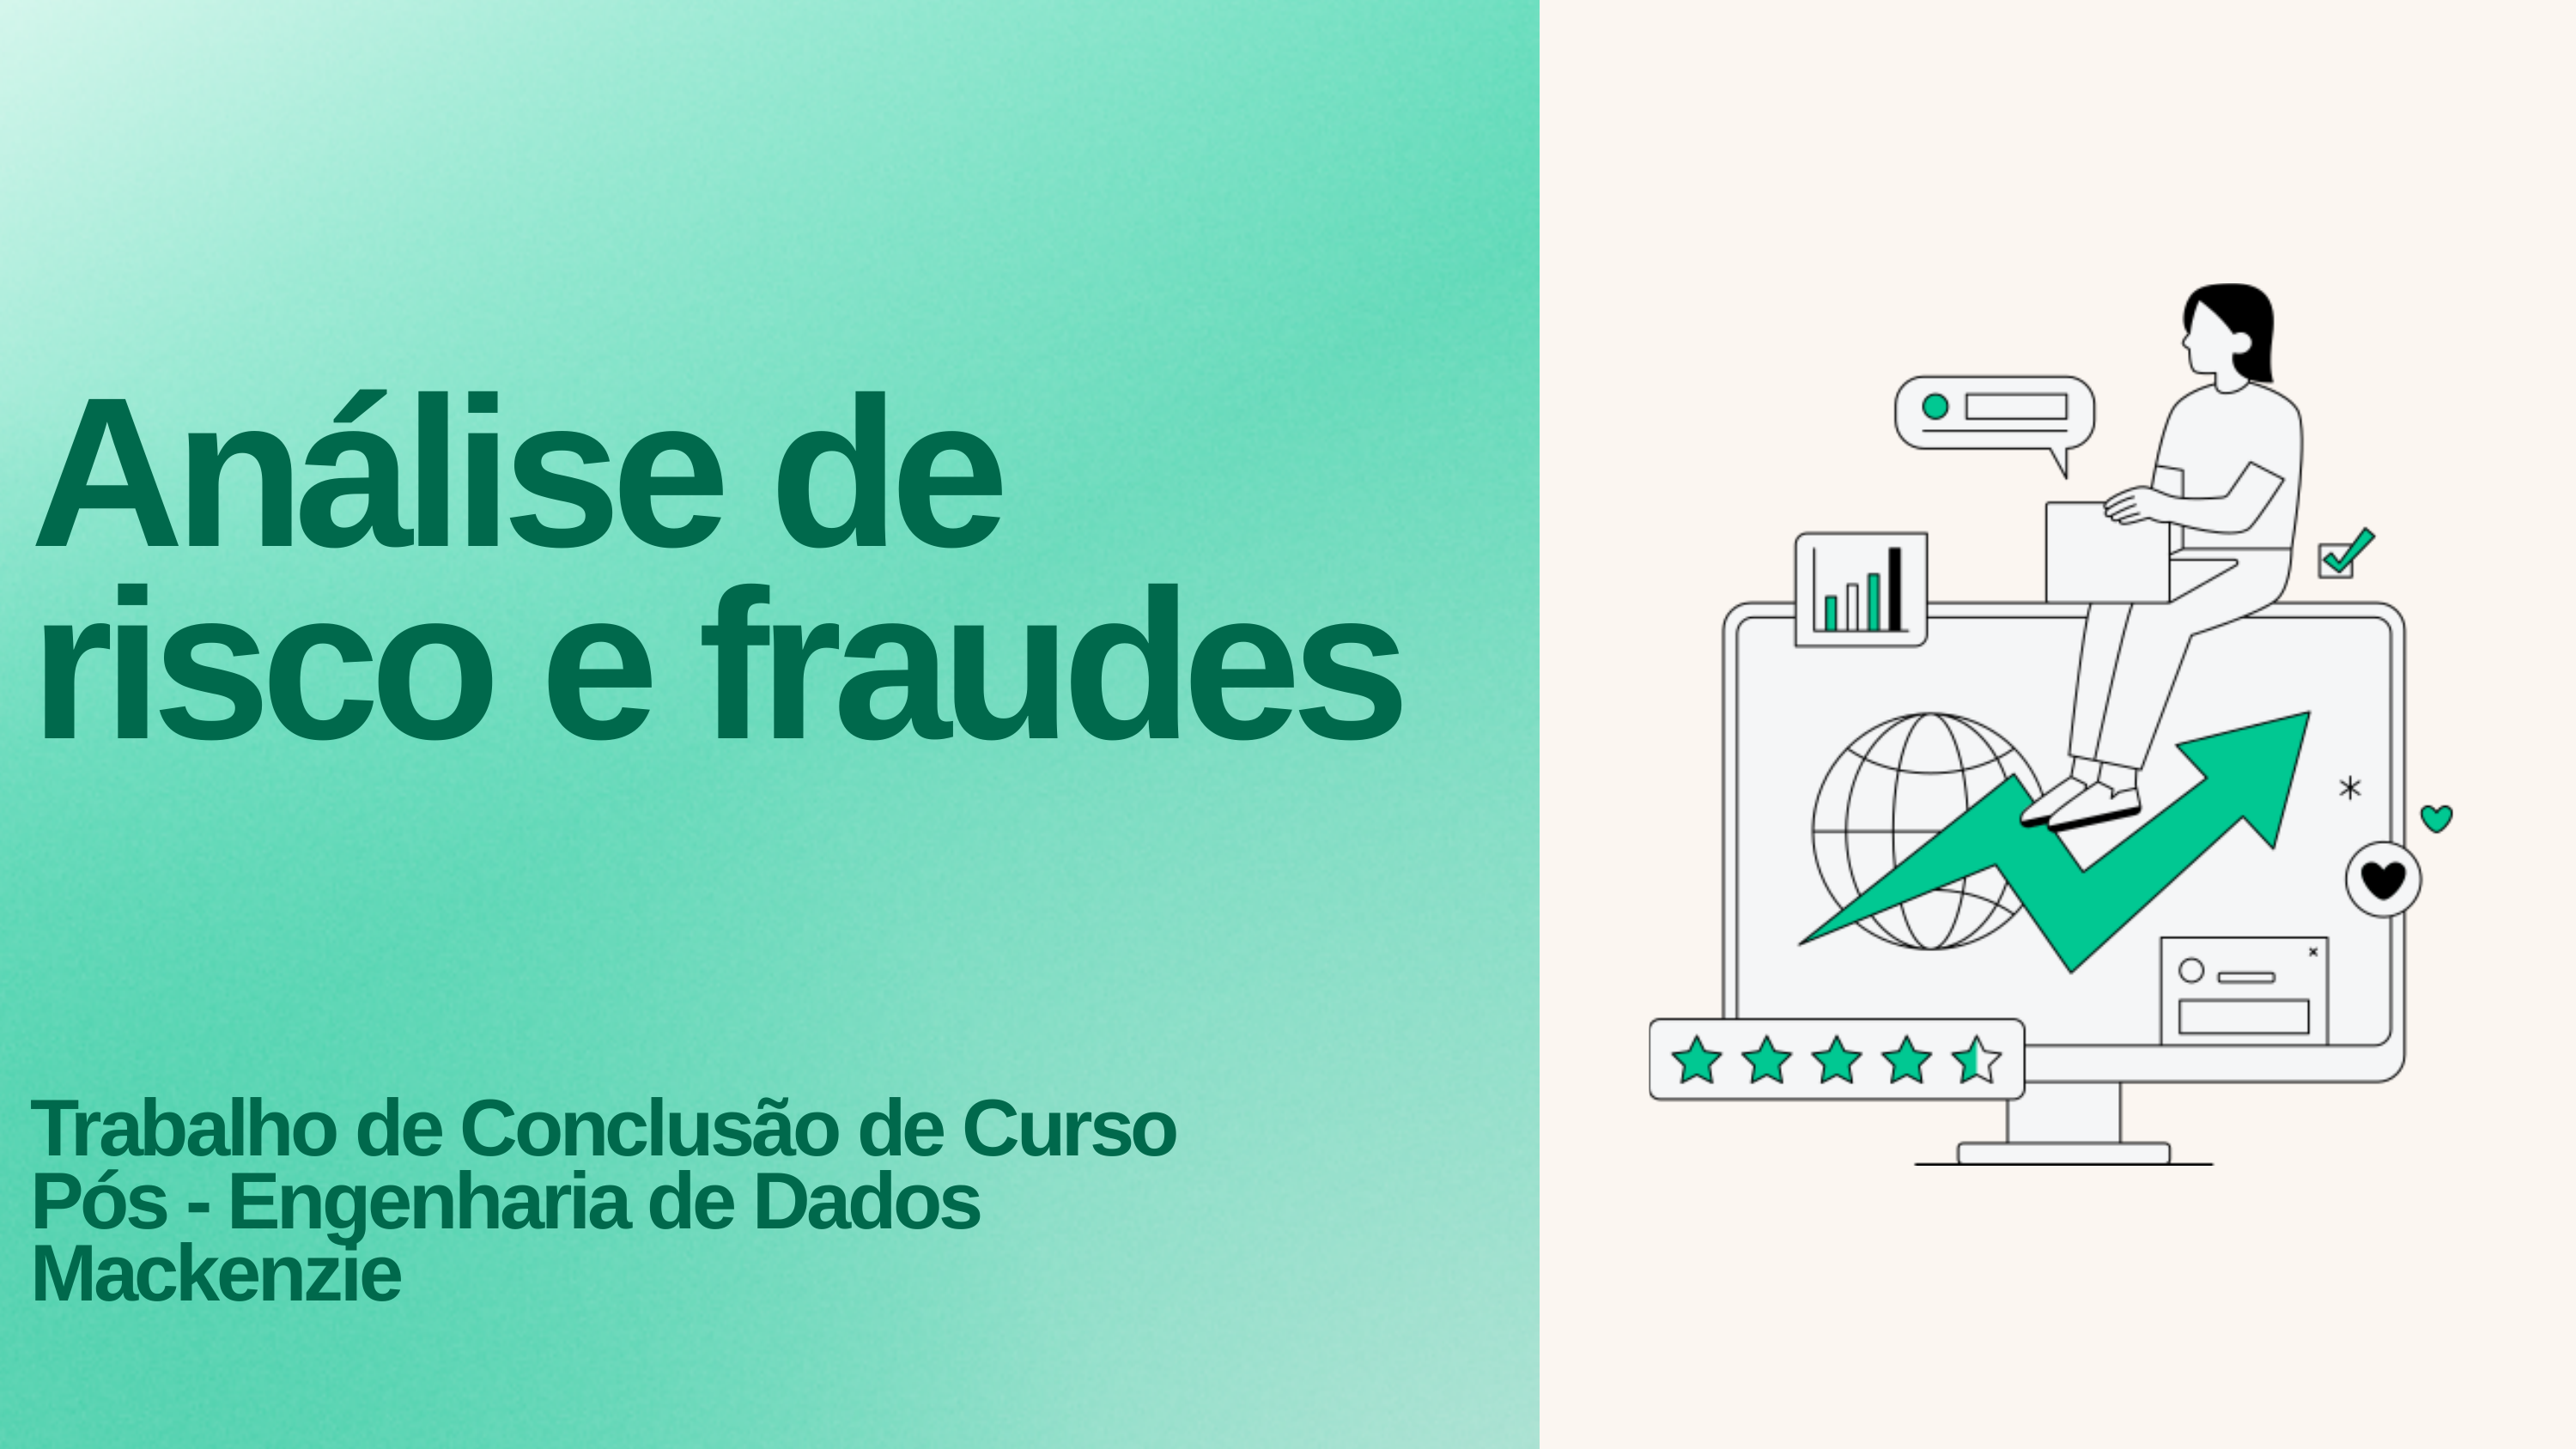

Análise de risco e fraudes
Trabalho de Conclusão de Curso
Pós - Engenharia de Dados
Mackenzie